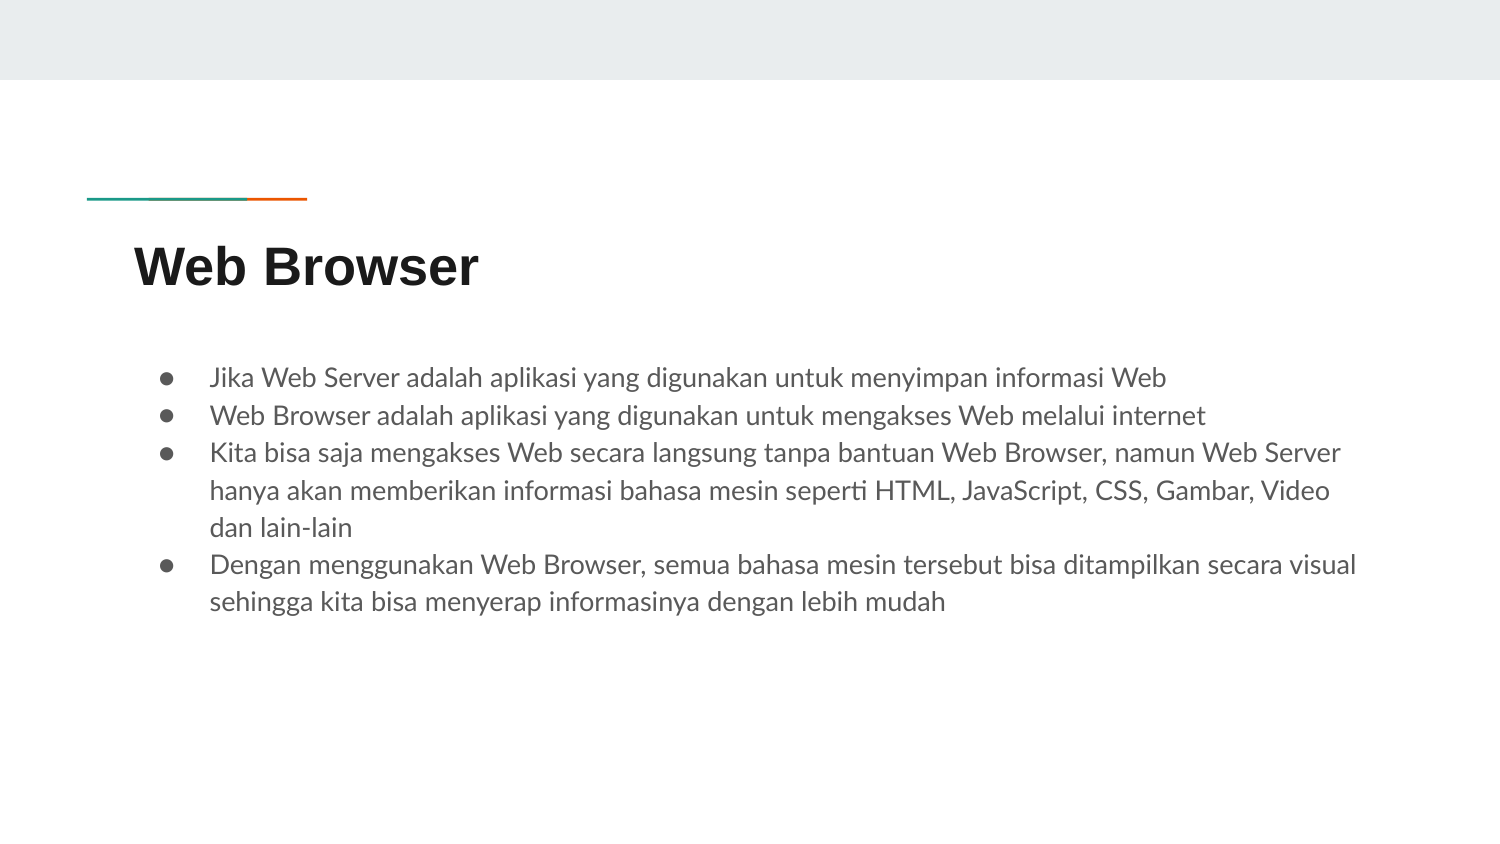

# Web Browser
Jika Web Server adalah aplikasi yang digunakan untuk menyimpan informasi Web
Web Browser adalah aplikasi yang digunakan untuk mengakses Web melalui internet
Kita bisa saja mengakses Web secara langsung tanpa bantuan Web Browser, namun Web Server hanya akan memberikan informasi bahasa mesin seperti HTML, JavaScript, CSS, Gambar, Video dan lain-lain
Dengan menggunakan Web Browser, semua bahasa mesin tersebut bisa ditampilkan secara visual sehingga kita bisa menyerap informasinya dengan lebih mudah